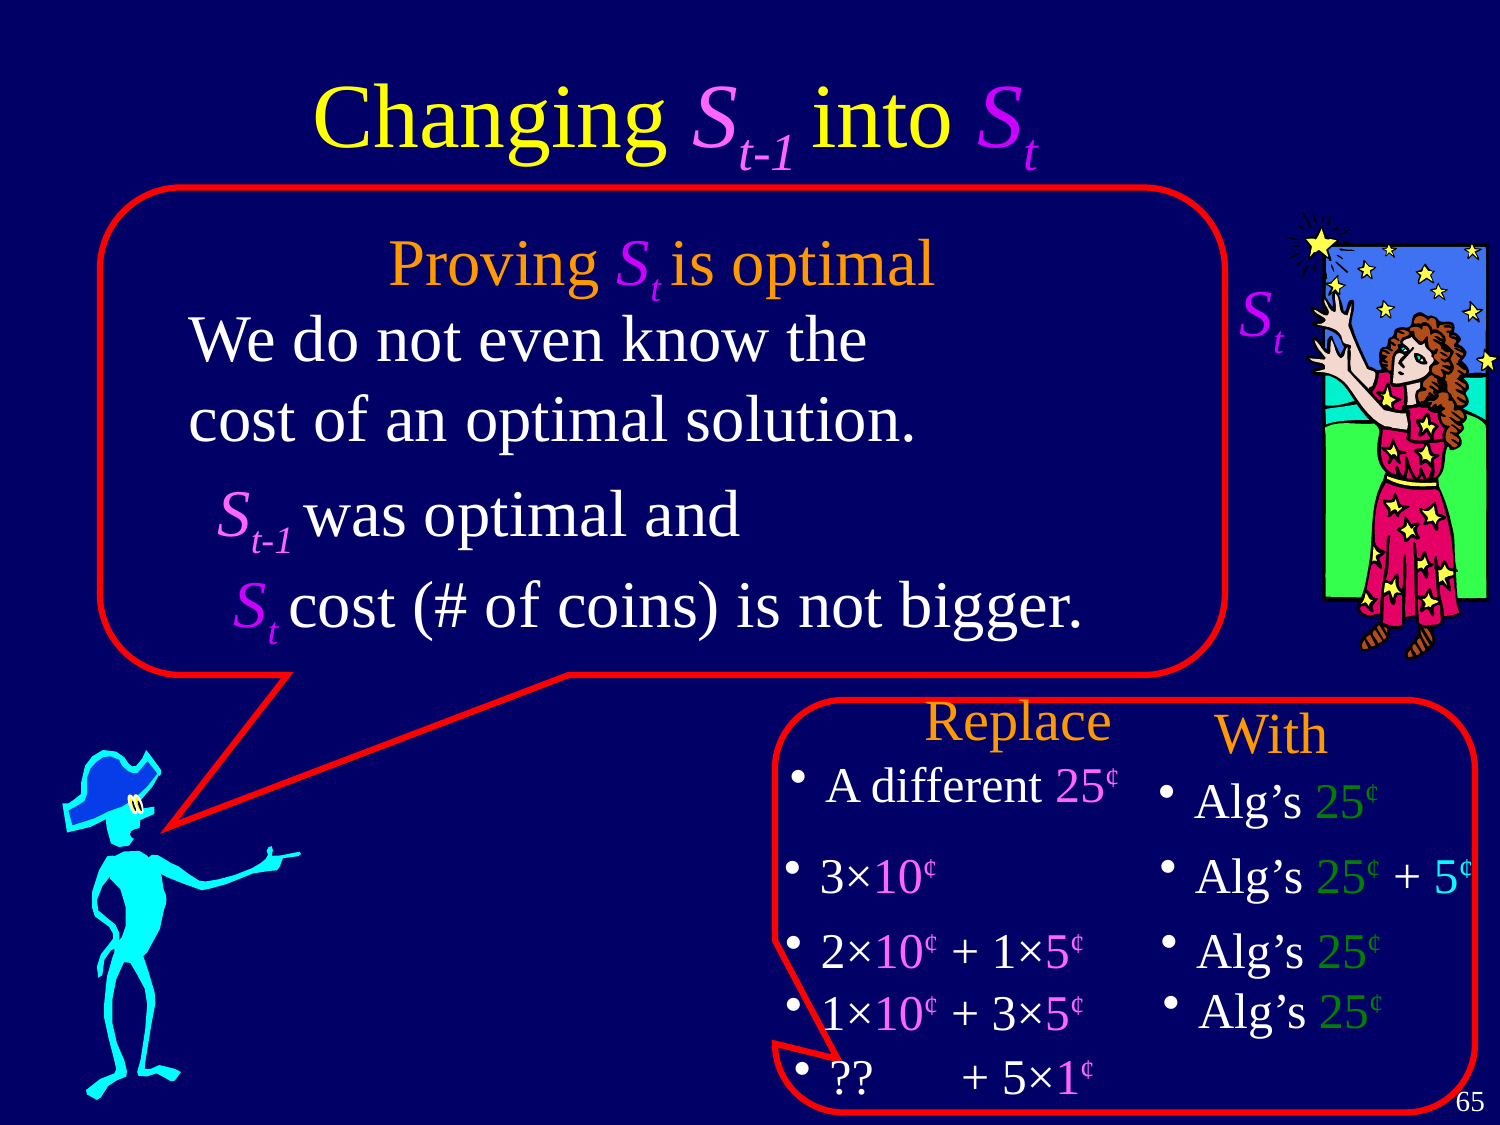

# Changing St-1 into St
Proving St is optimal

St
We do not even know the
cost of an optimal solution.
St-1 was optimal and
 St cost (# of coins) is not bigger.
Replace
A different 25¢
With

Alg’s 25¢
Alg’s 25¢ + 5¢
3×10¢
Alg’s 25¢
2×10¢ + 1×5¢
Alg’s 25¢
1×10¢ + 3×5¢
??       + 5×1¢